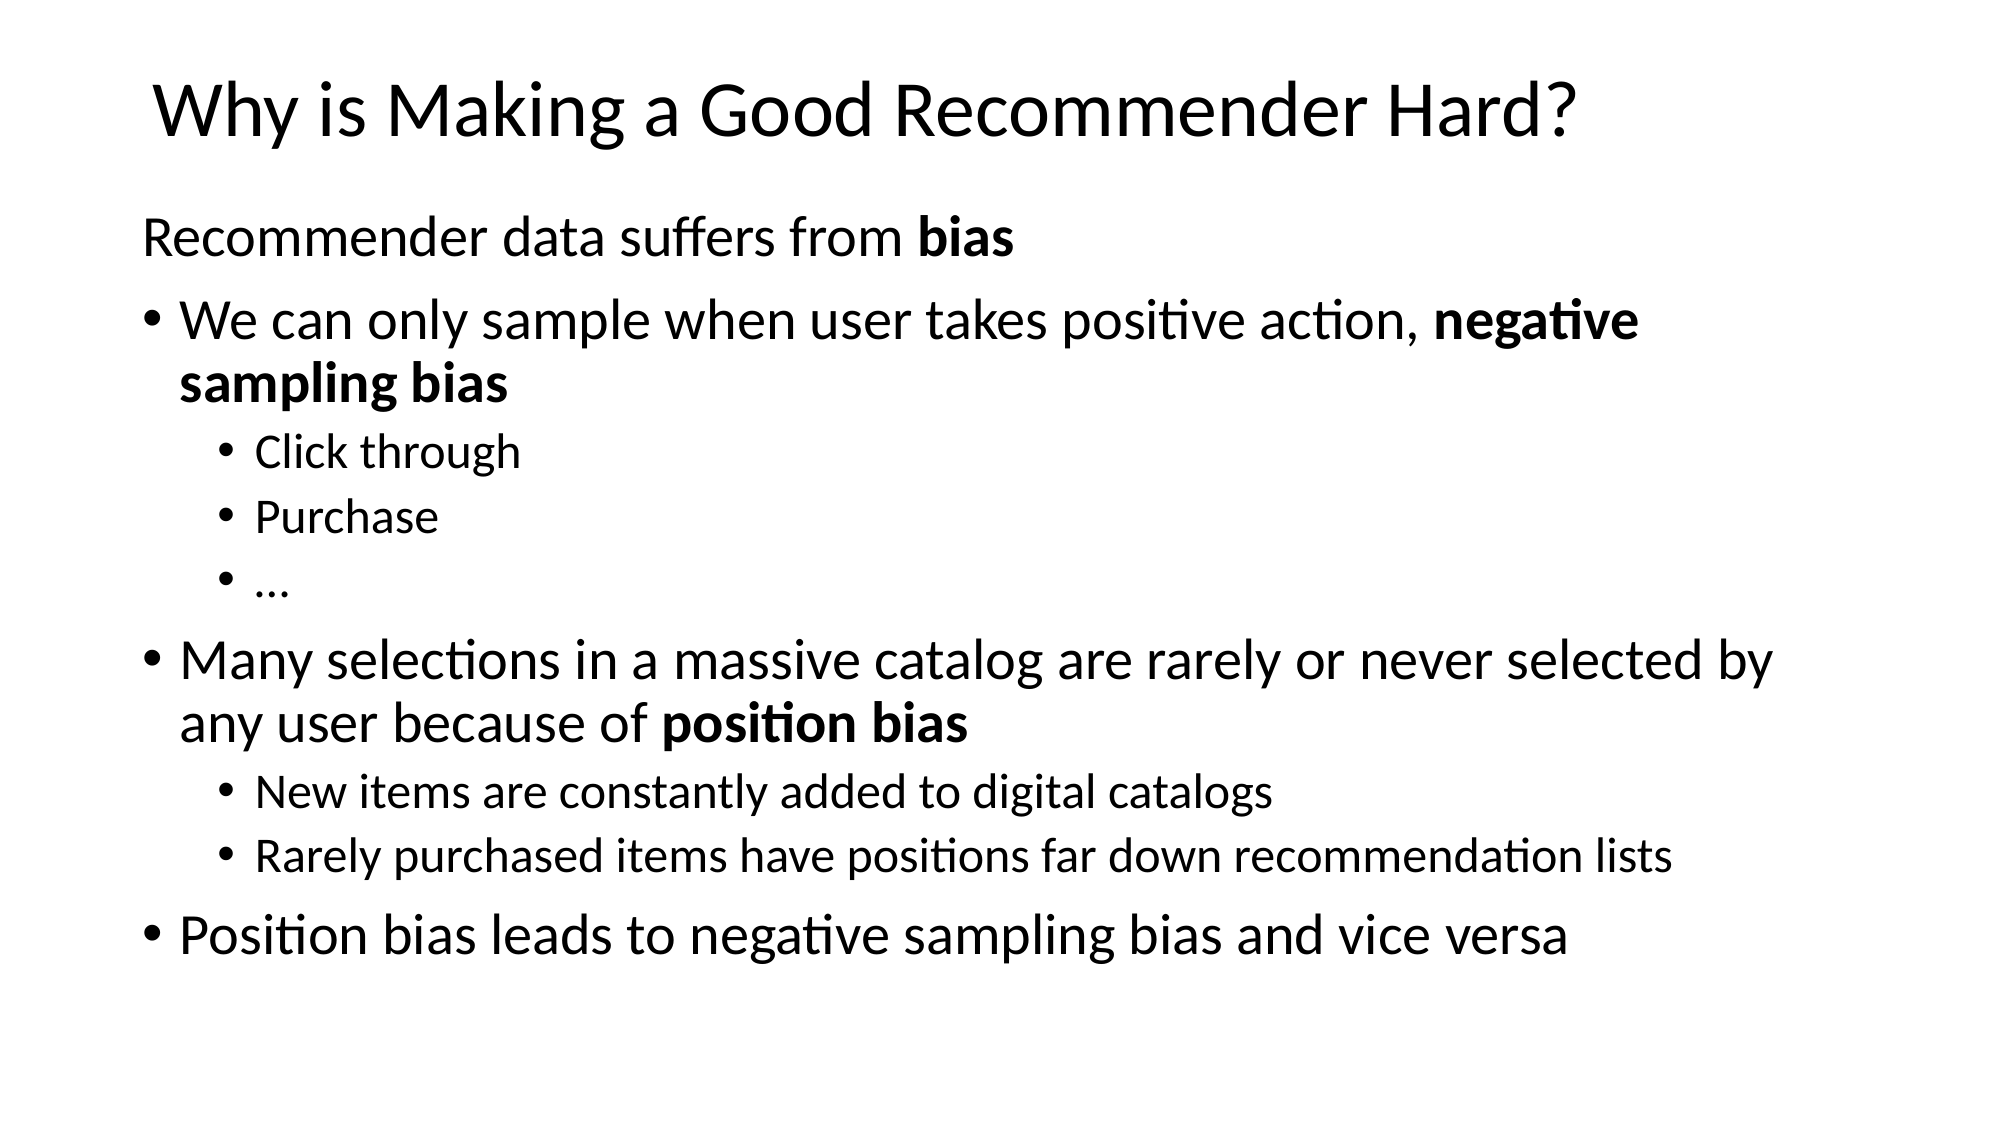

# Why is Making a Good Recommender Hard?
Recommender data suffers from bias
We can only sample when user takes positive action, negative sampling bias
Click through
Purchase
…
Many selections in a massive catalog are rarely or never selected by any user because of position bias
New items are constantly added to digital catalogs
Rarely purchased items have positions far down recommendation lists
Position bias leads to negative sampling bias and vice versa